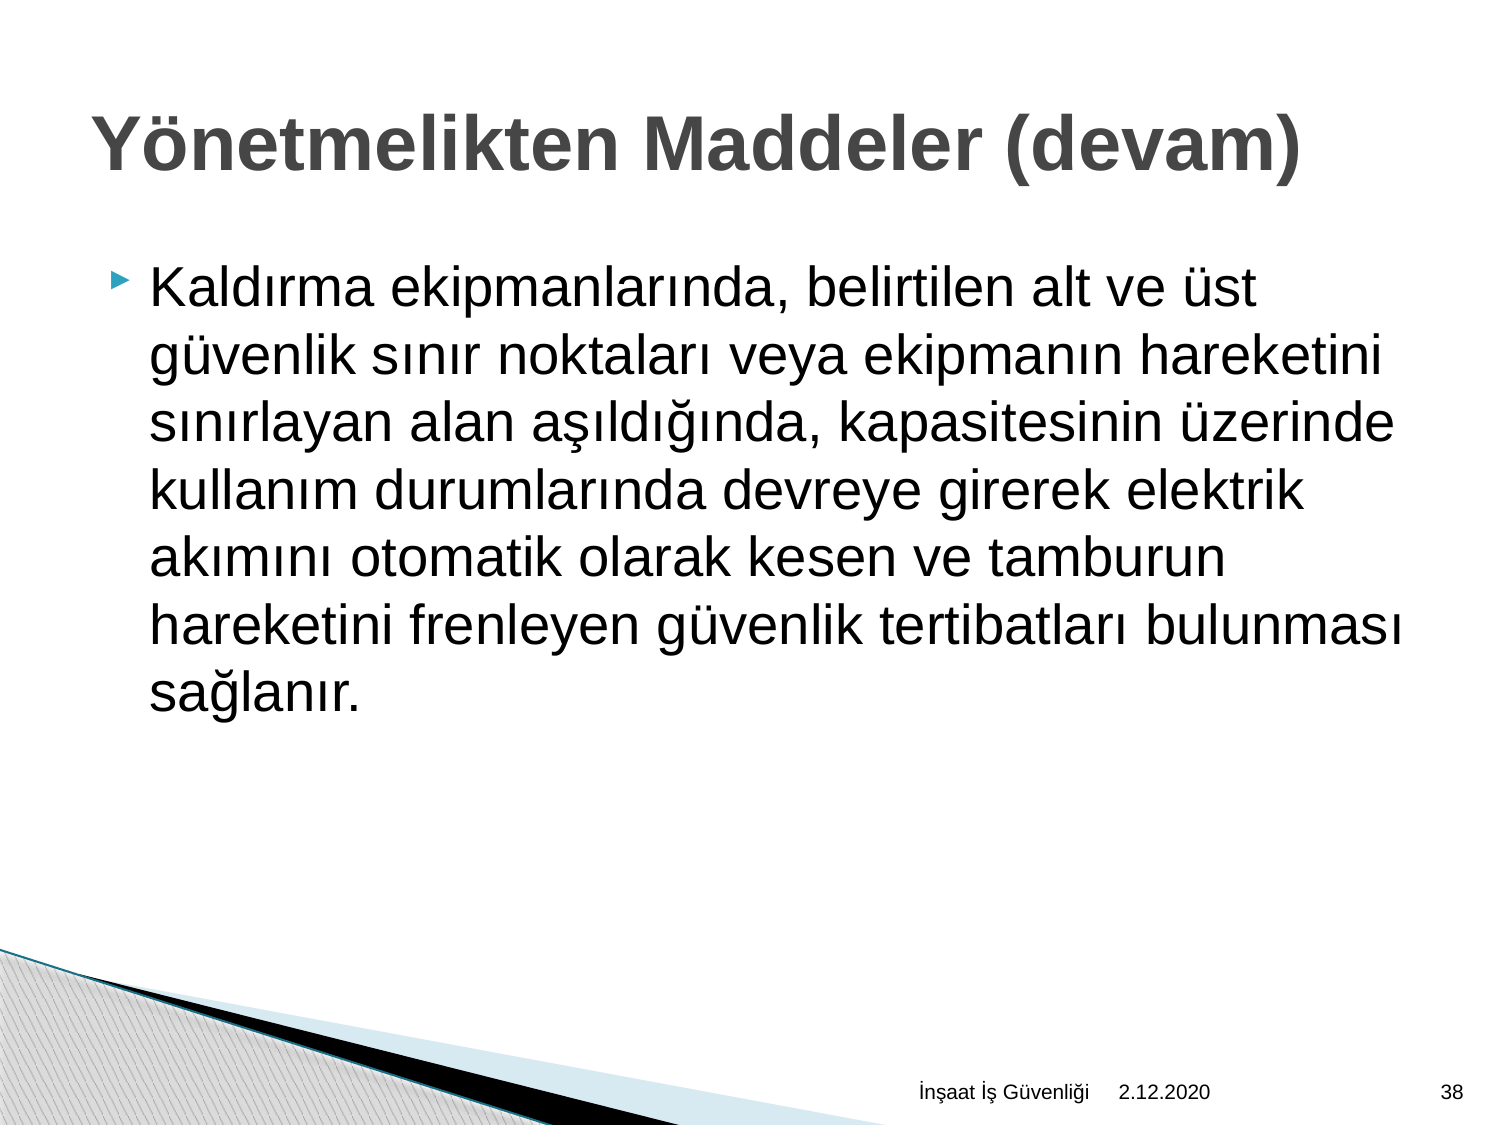

Yönetmelikten Maddeler (devam)
Kaldırma ekipmanlarında, belirtilen alt ve üst güvenlik sınır noktaları veya ekipmanın hareketini sınırlayan alan aşıldığında, kapasitesinin üzerinde kullanım durumlarında devreye girerek elektrik akımını otomatik olarak kesen ve tamburun hareketini frenleyen güvenlik tertibatları bulunması sağlanır.
İnşaat İş Güvenliği
2.12.2020
38